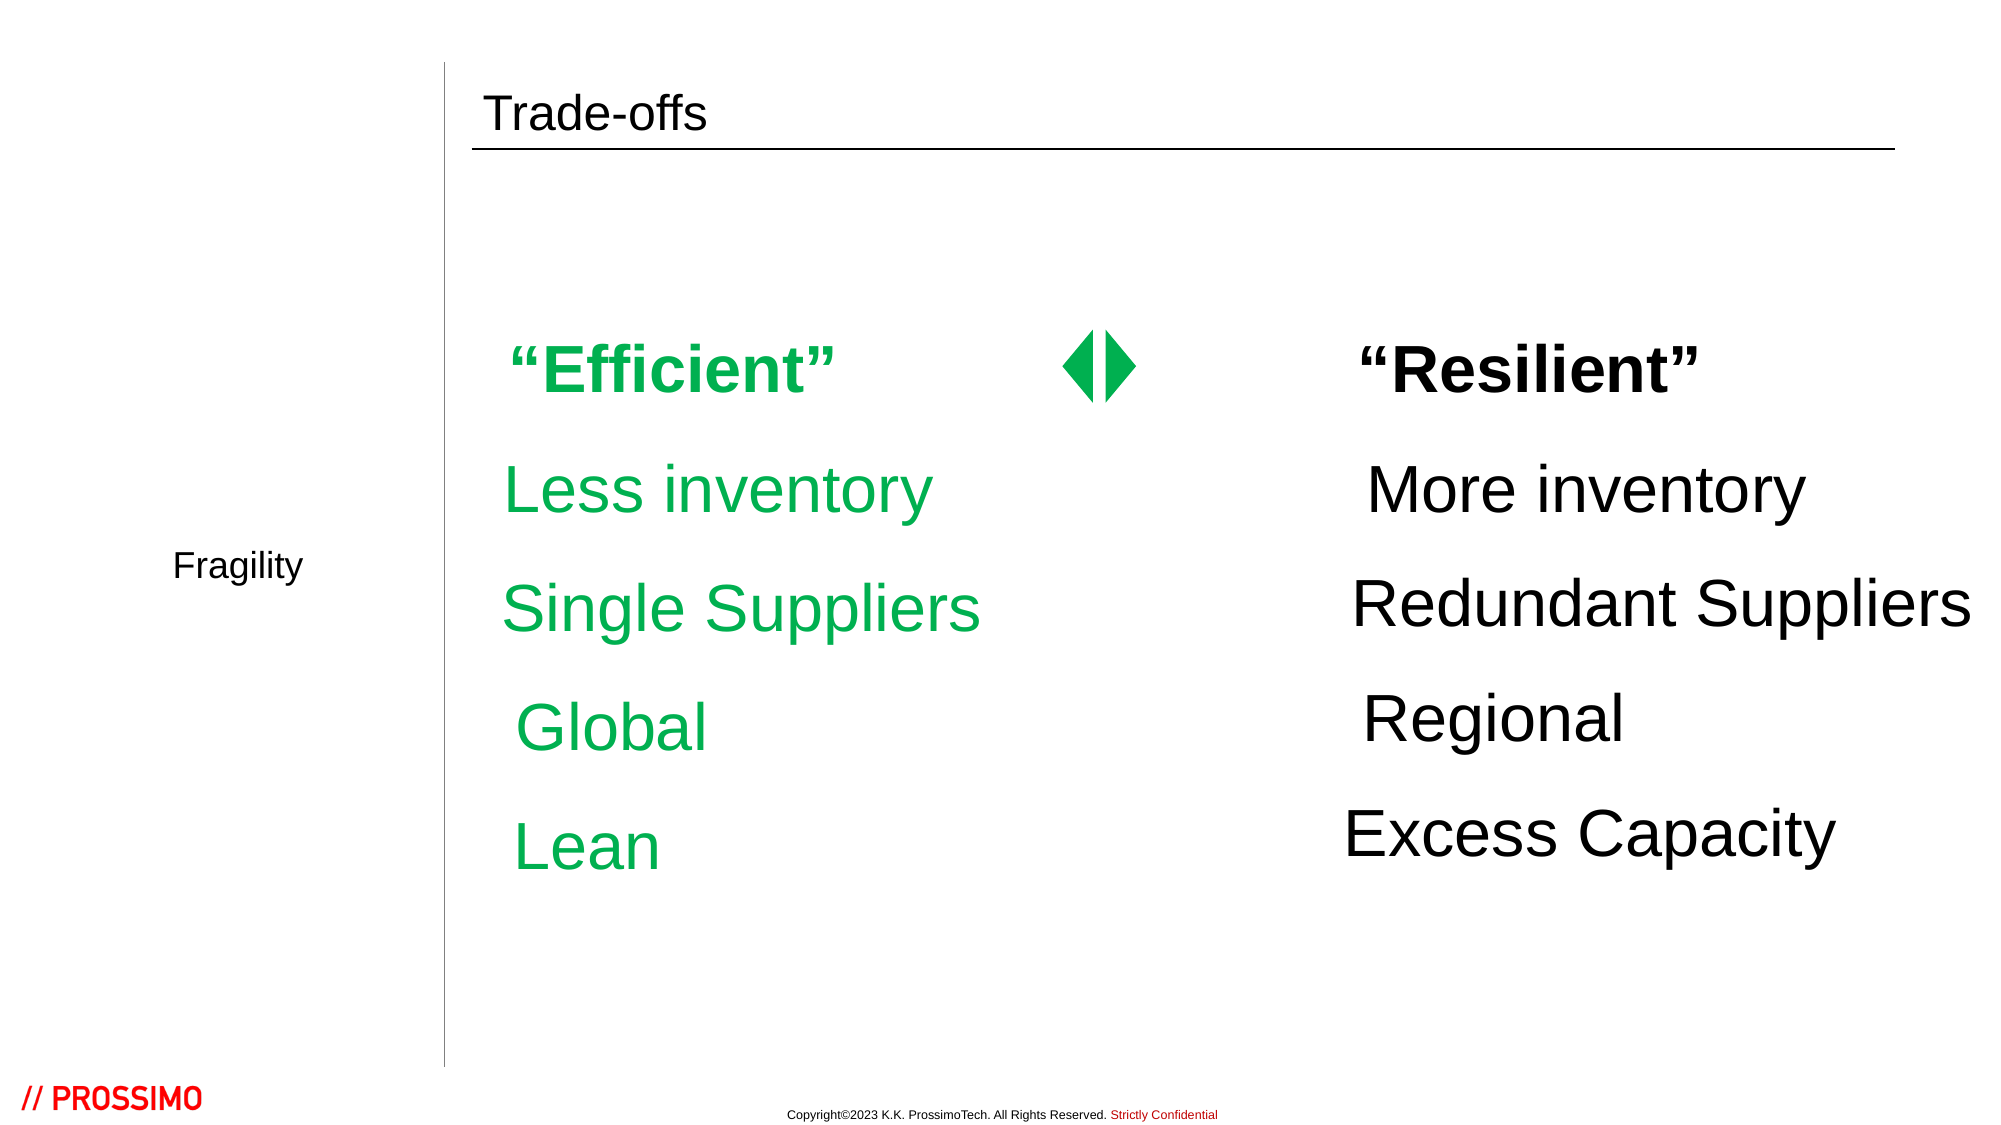

Trade-offs
“Efficient”
“Resilient”

Less inventory
More inventory
Fragility
Redundant Suppliers
Single Suppliers
Regional
Global
Excess Capacity
Lean